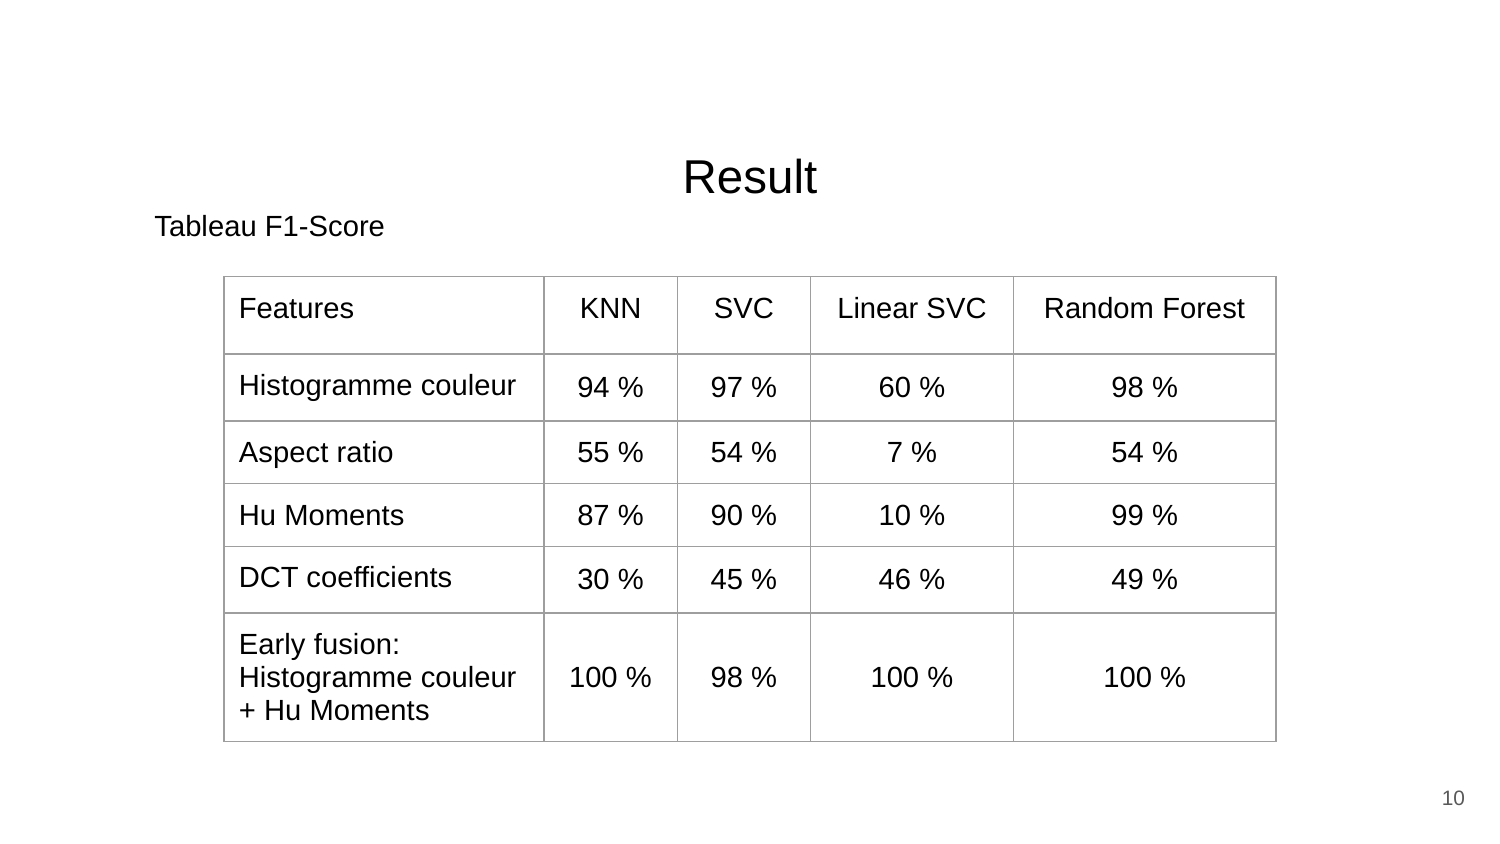

# Result
Tableau F1-Score
| Features | KNN | SVC | Linear SVC | Random Forest |
| --- | --- | --- | --- | --- |
| Histogramme couleur | 94 % | 97 % | 60 % | 98 % |
| Aspect ratio | 55 % | 54 % | 7 % | 54 % |
| Hu Moments | 87 % | 90 % | 10 % | 99 % |
| DCT coefficients | 30 % | 45 % | 46 % | 49 % |
| Early fusion: Histogramme couleur + Hu Moments | 100 % | 98 % | 100 % | 100 % |
10